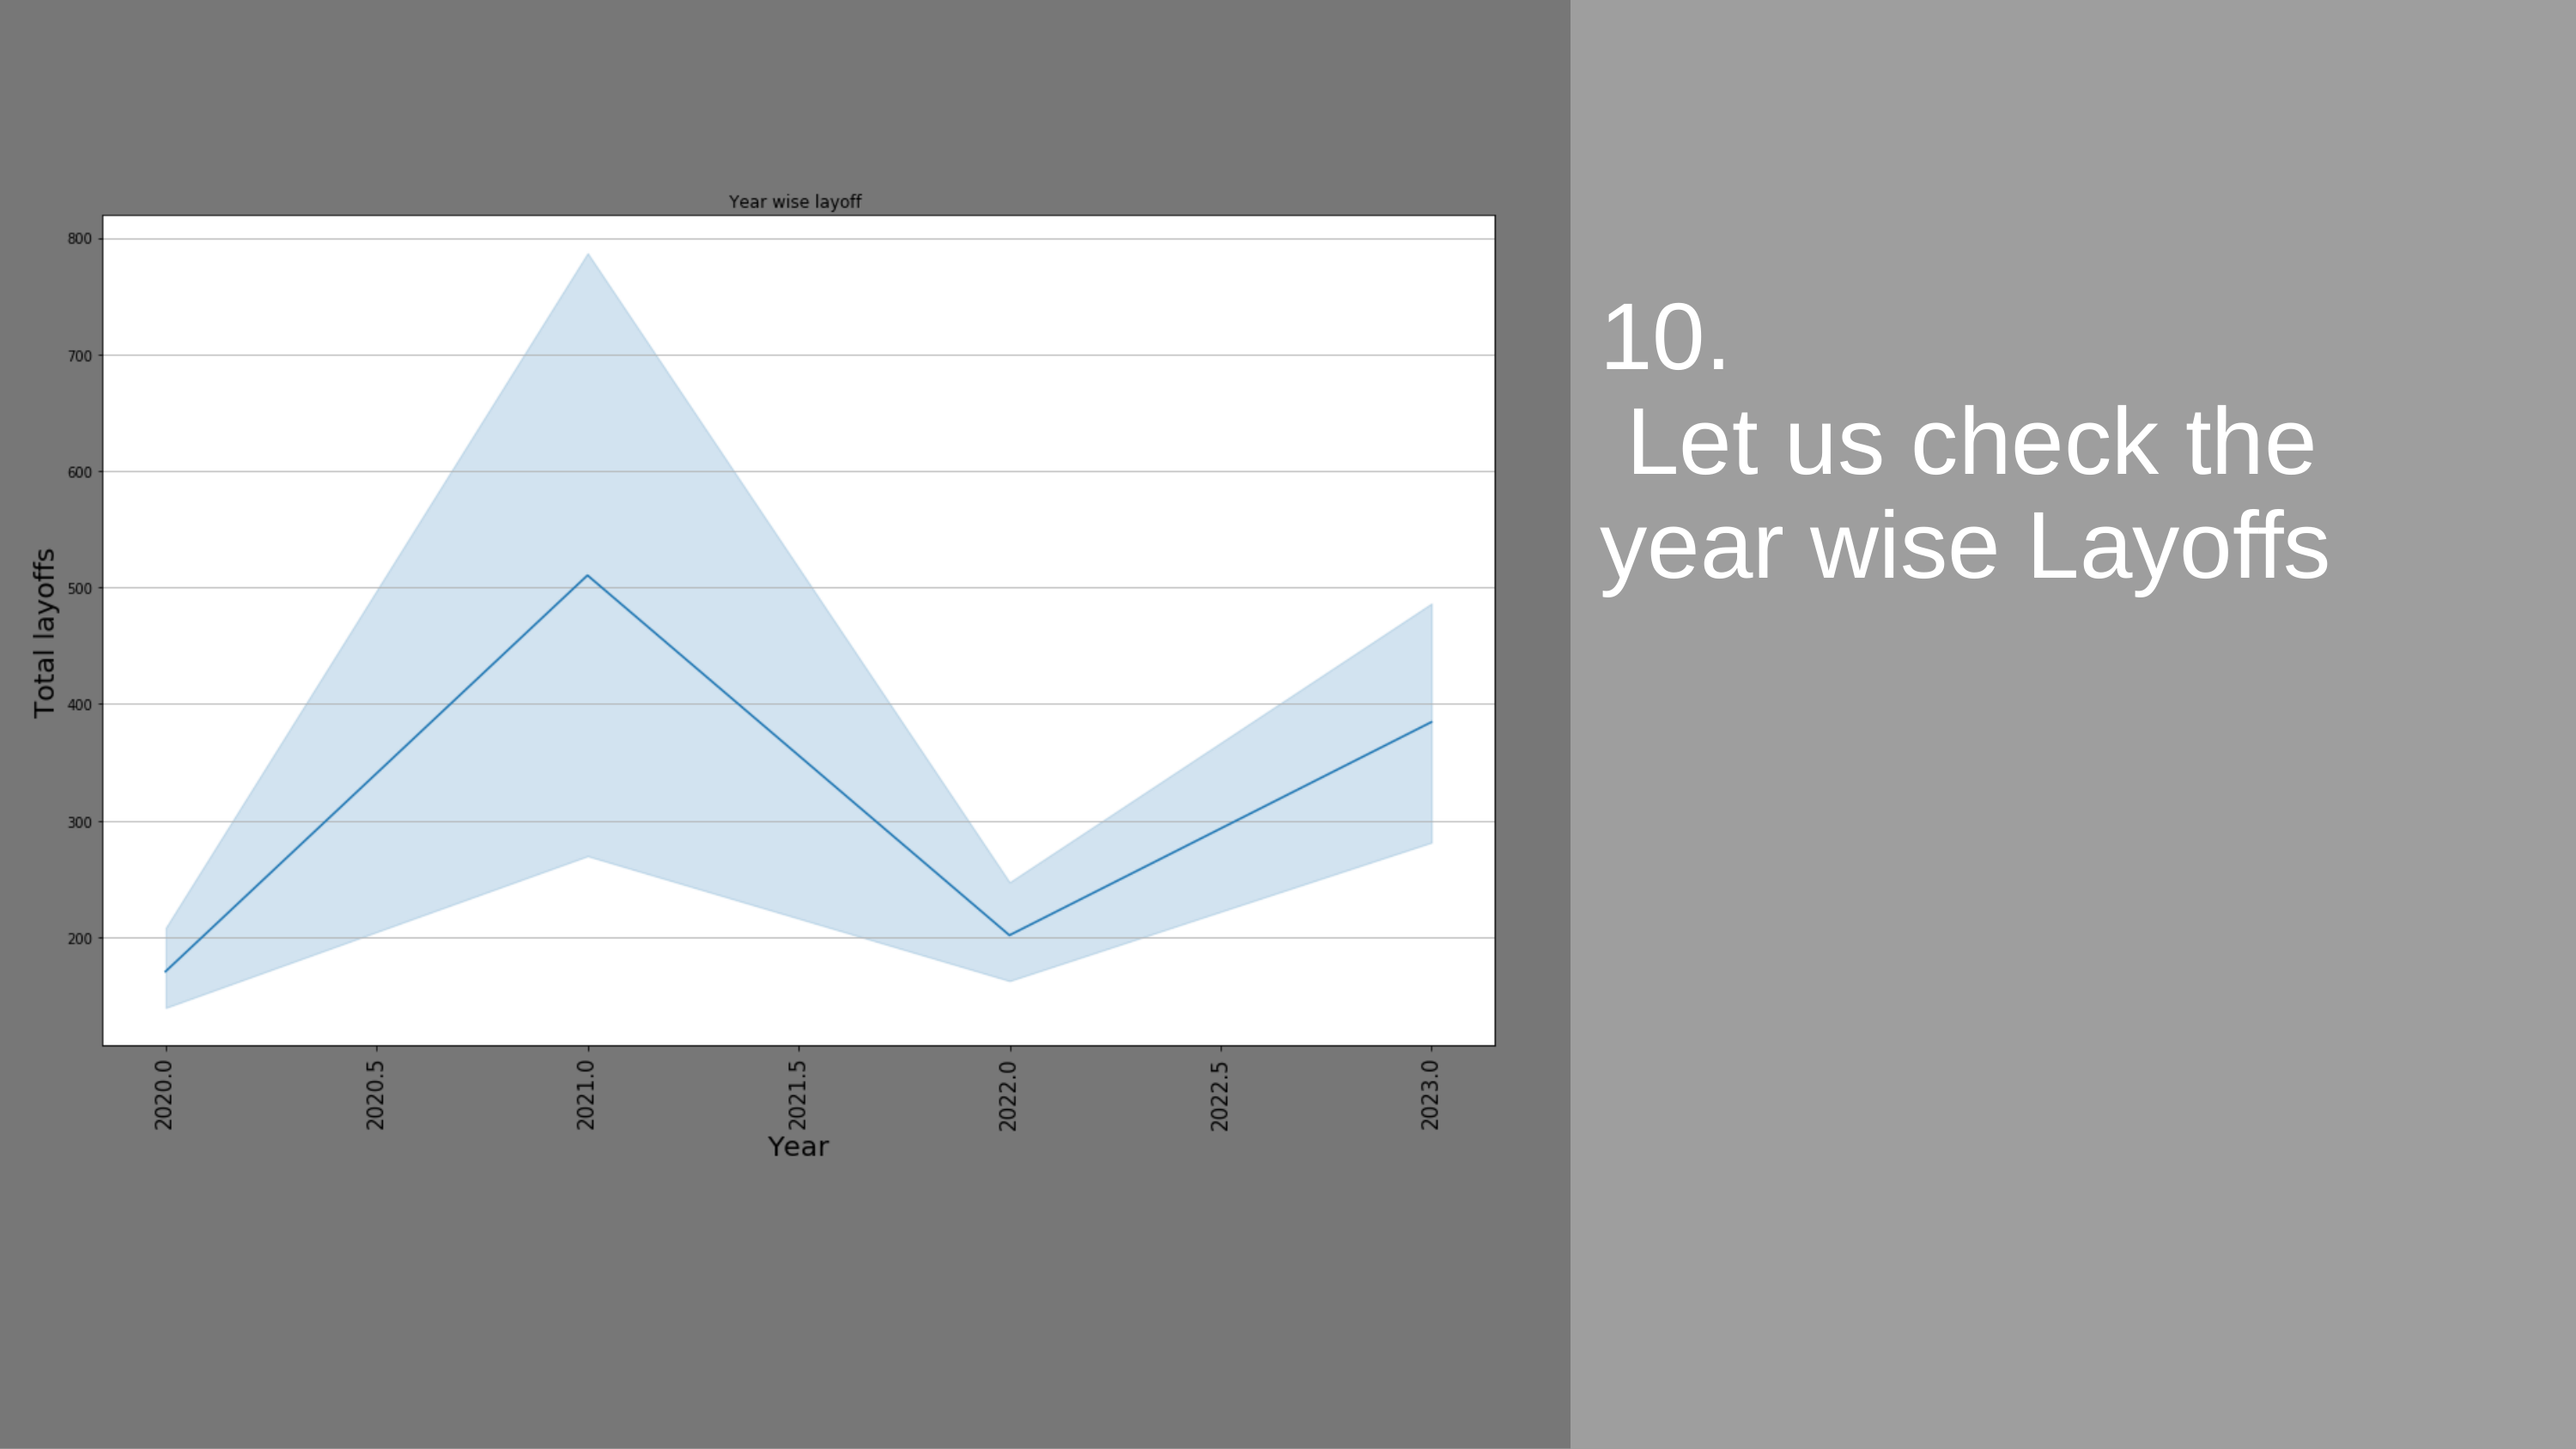

10.
 Let us check the year wise Layoffs